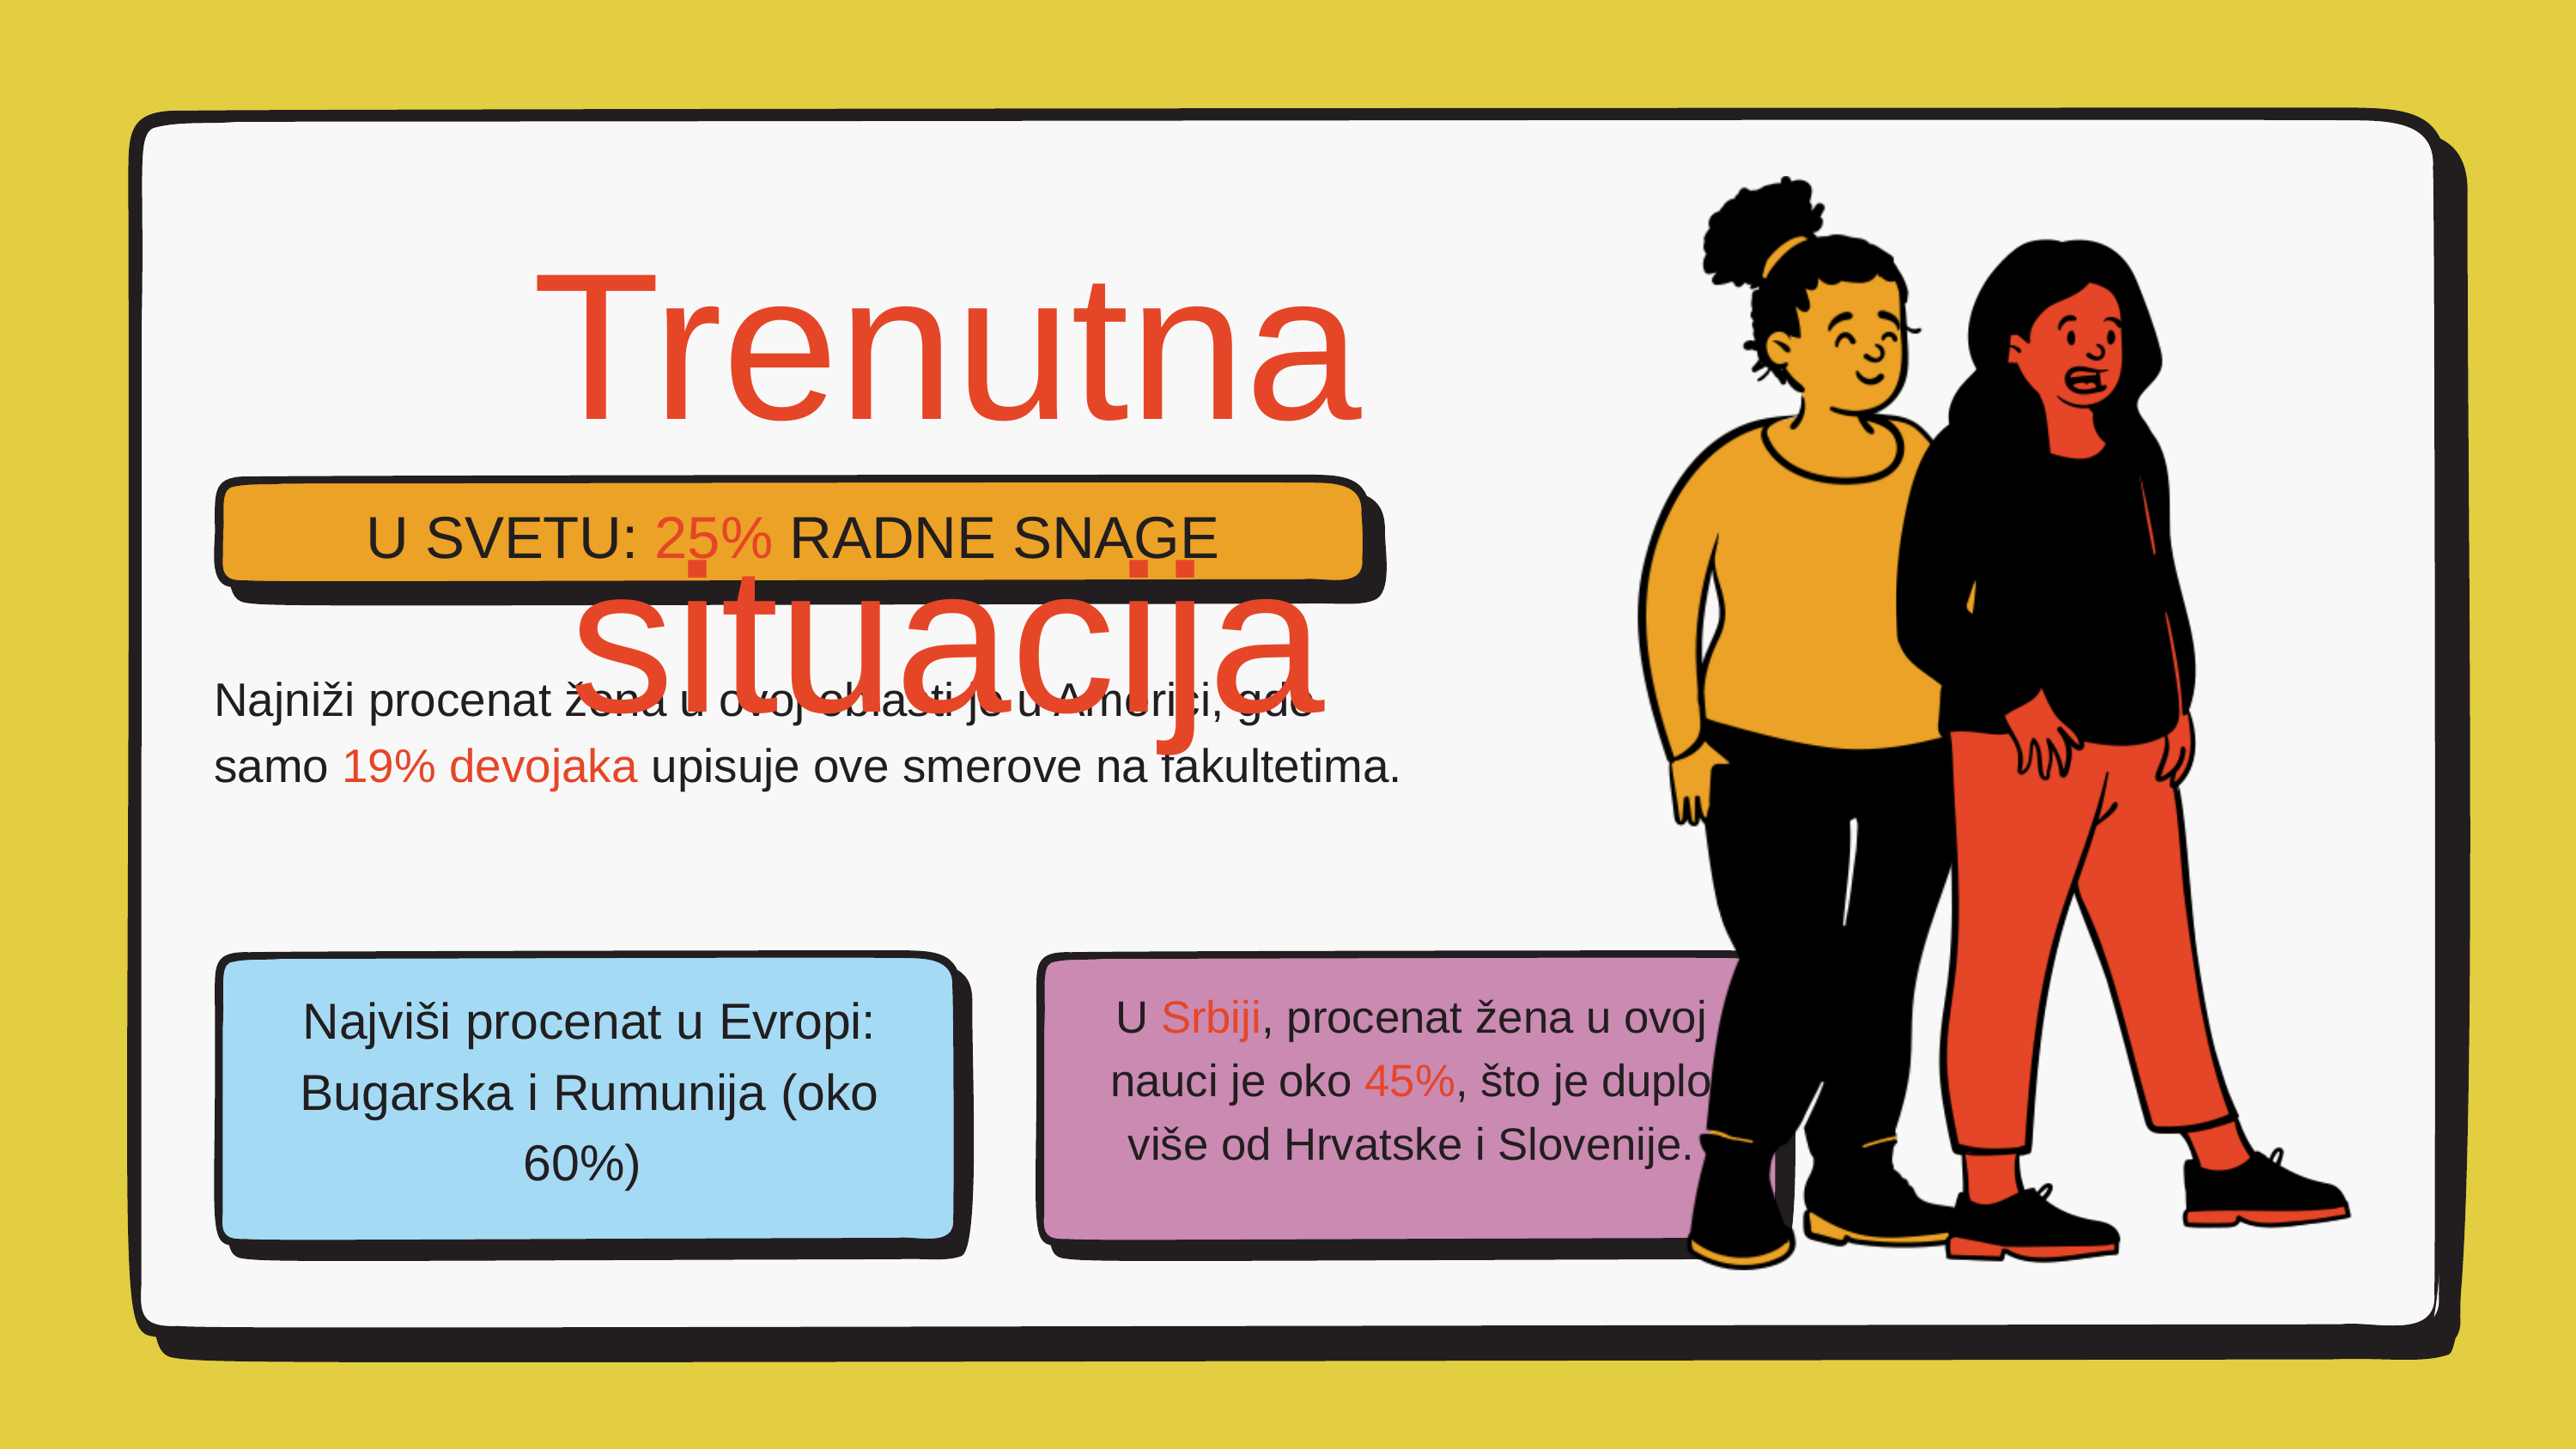

Trenutna situacija

U SVETU: 25% RADNE SNAGE

Najniži procenat žena u ovoj oblasti je u Americi, gde samo 19% devojaka upisuje ove smerove na fakultetima.

Najviši procenat u Evropi: Bugarska i Rumunija (oko 60%)

U Srbiji, procenat žena u ovoj nauci je oko 45%, što je duplo više od Hrvatske i Slovenije.